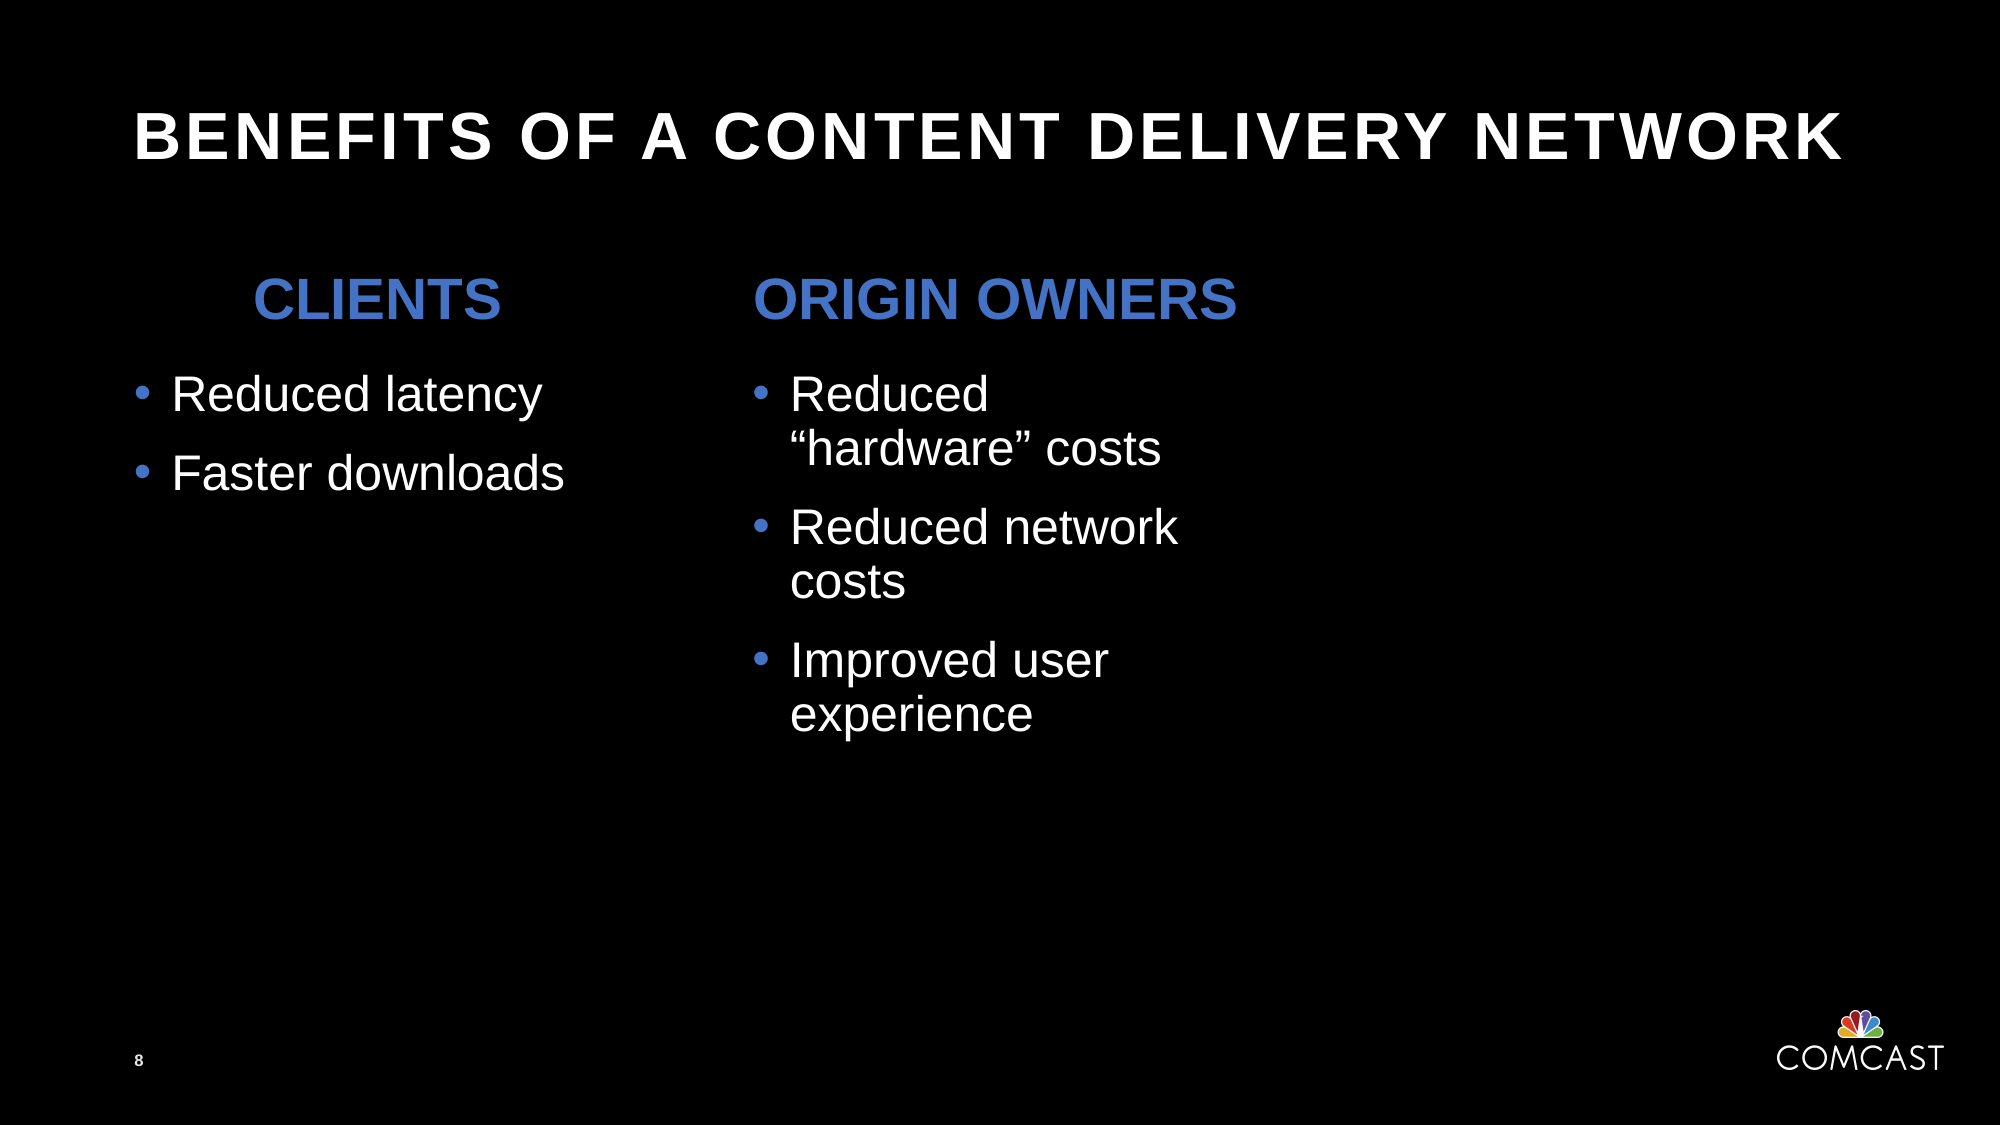

# Benefits of a Content Delivery Network
Clients
Reduced latency
Faster downloads
Origin owners
Reduced “hardware” costs
Reduced network costs
Improved user experience